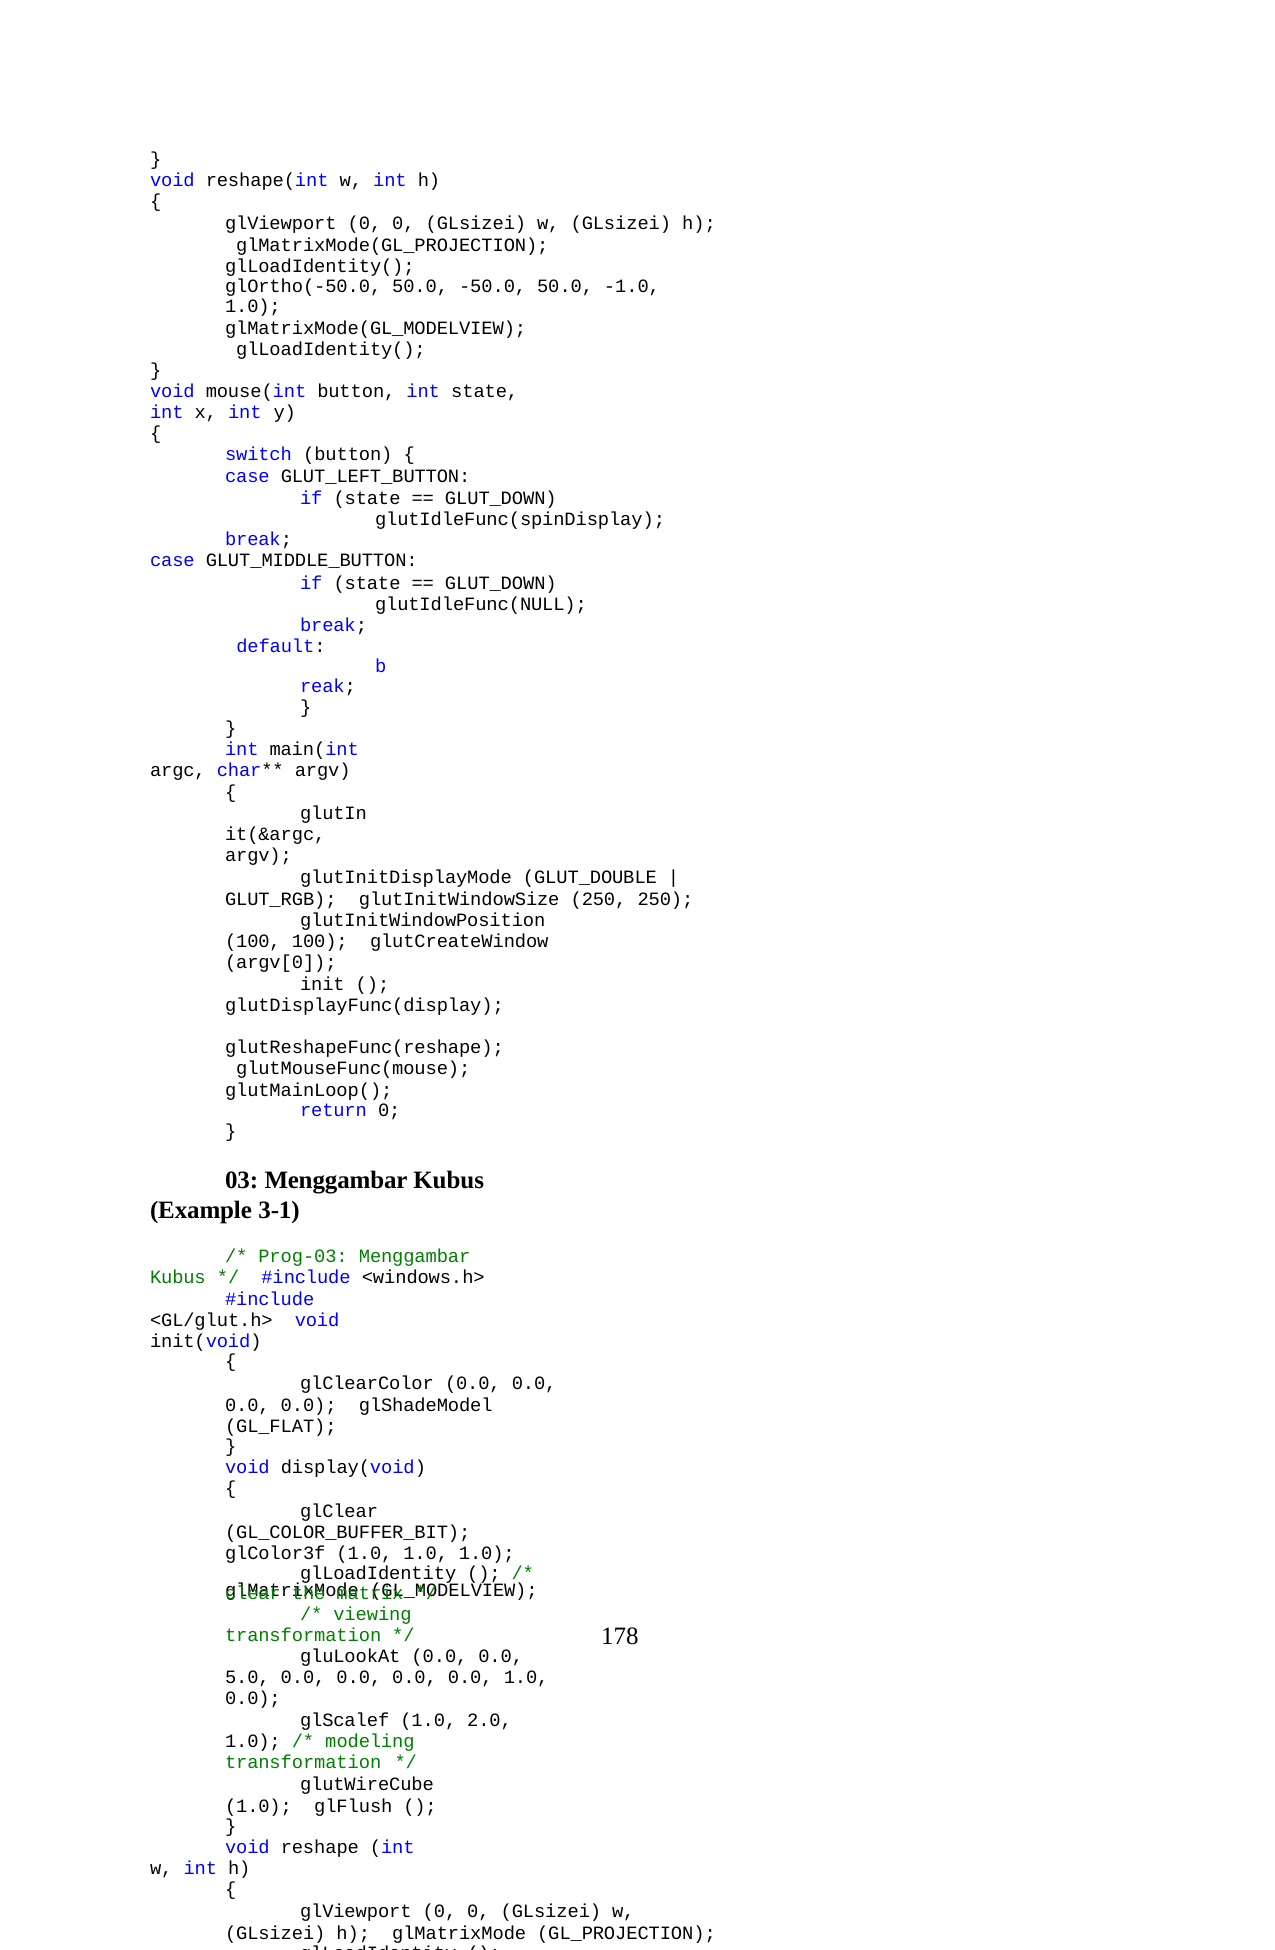

}
void reshape(int w, int h)
{
glViewport (0, 0, (GLsizei) w, (GLsizei) h);  glMatrixMode(GL_PROJECTION);  glLoadIdentity();
glOrtho(-50.0, 50.0, -50.0, 50.0, -1.0, 1.0);
glMatrixMode(GL_MODELVIEW);  glLoadIdentity();
}
void mouse(int button, int state, int x, int y)
{
switch (button) {
case GLUT_LEFT_BUTTON:
if (state == GLUT_DOWN)  glutIdleFunc(spinDisplay);
break;
case GLUT_MIDDLE_BUTTON:
if (state == GLUT_DOWN)  glutIdleFunc(NULL);
break;  default:
break;
}
}
int main(int argc, char** argv)
{
glutInit(&argc, argv);
glutInitDisplayMode (GLUT_DOUBLE | GLUT_RGB);  glutInitWindowSize (250, 250);
glutInitWindowPosition (100, 100);  glutCreateWindow (argv[0]);
init ();  glutDisplayFunc(display);  glutReshapeFunc(reshape);  glutMouseFunc(mouse);  glutMainLoop();
return 0;
}

03: Menggambar Kubus (Example 3-1)
/* Prog-03: Menggambar Kubus */  #include <windows.h>
#include <GL/glut.h>  void init(void)
{
glClearColor (0.0, 0.0, 0.0, 0.0);  glShadeModel (GL_FLAT);
}
void display(void)
{
glClear (GL_COLOR_BUFFER_BIT);  glColor3f (1.0, 1.0, 1.0);
glLoadIdentity (); /* clear the matrix */
/* viewing transformation */
gluLookAt (0.0, 0.0, 5.0, 0.0, 0.0, 0.0, 0.0, 1.0, 0.0);
glScalef (1.0, 2.0, 1.0); /* modeling transformation */
glutWireCube (1.0);  glFlush ();
}
void reshape (int w, int h)
{
glViewport (0, 0, (GLsizei) w, (GLsizei) h);  glMatrixMode (GL_PROJECTION);
glLoadIdentity ();
glFrustum (-1.0, 1.0, -1.0, 1.0, 1.5, 20.0);
glMatrixMode (GL_MODELVIEW);
178